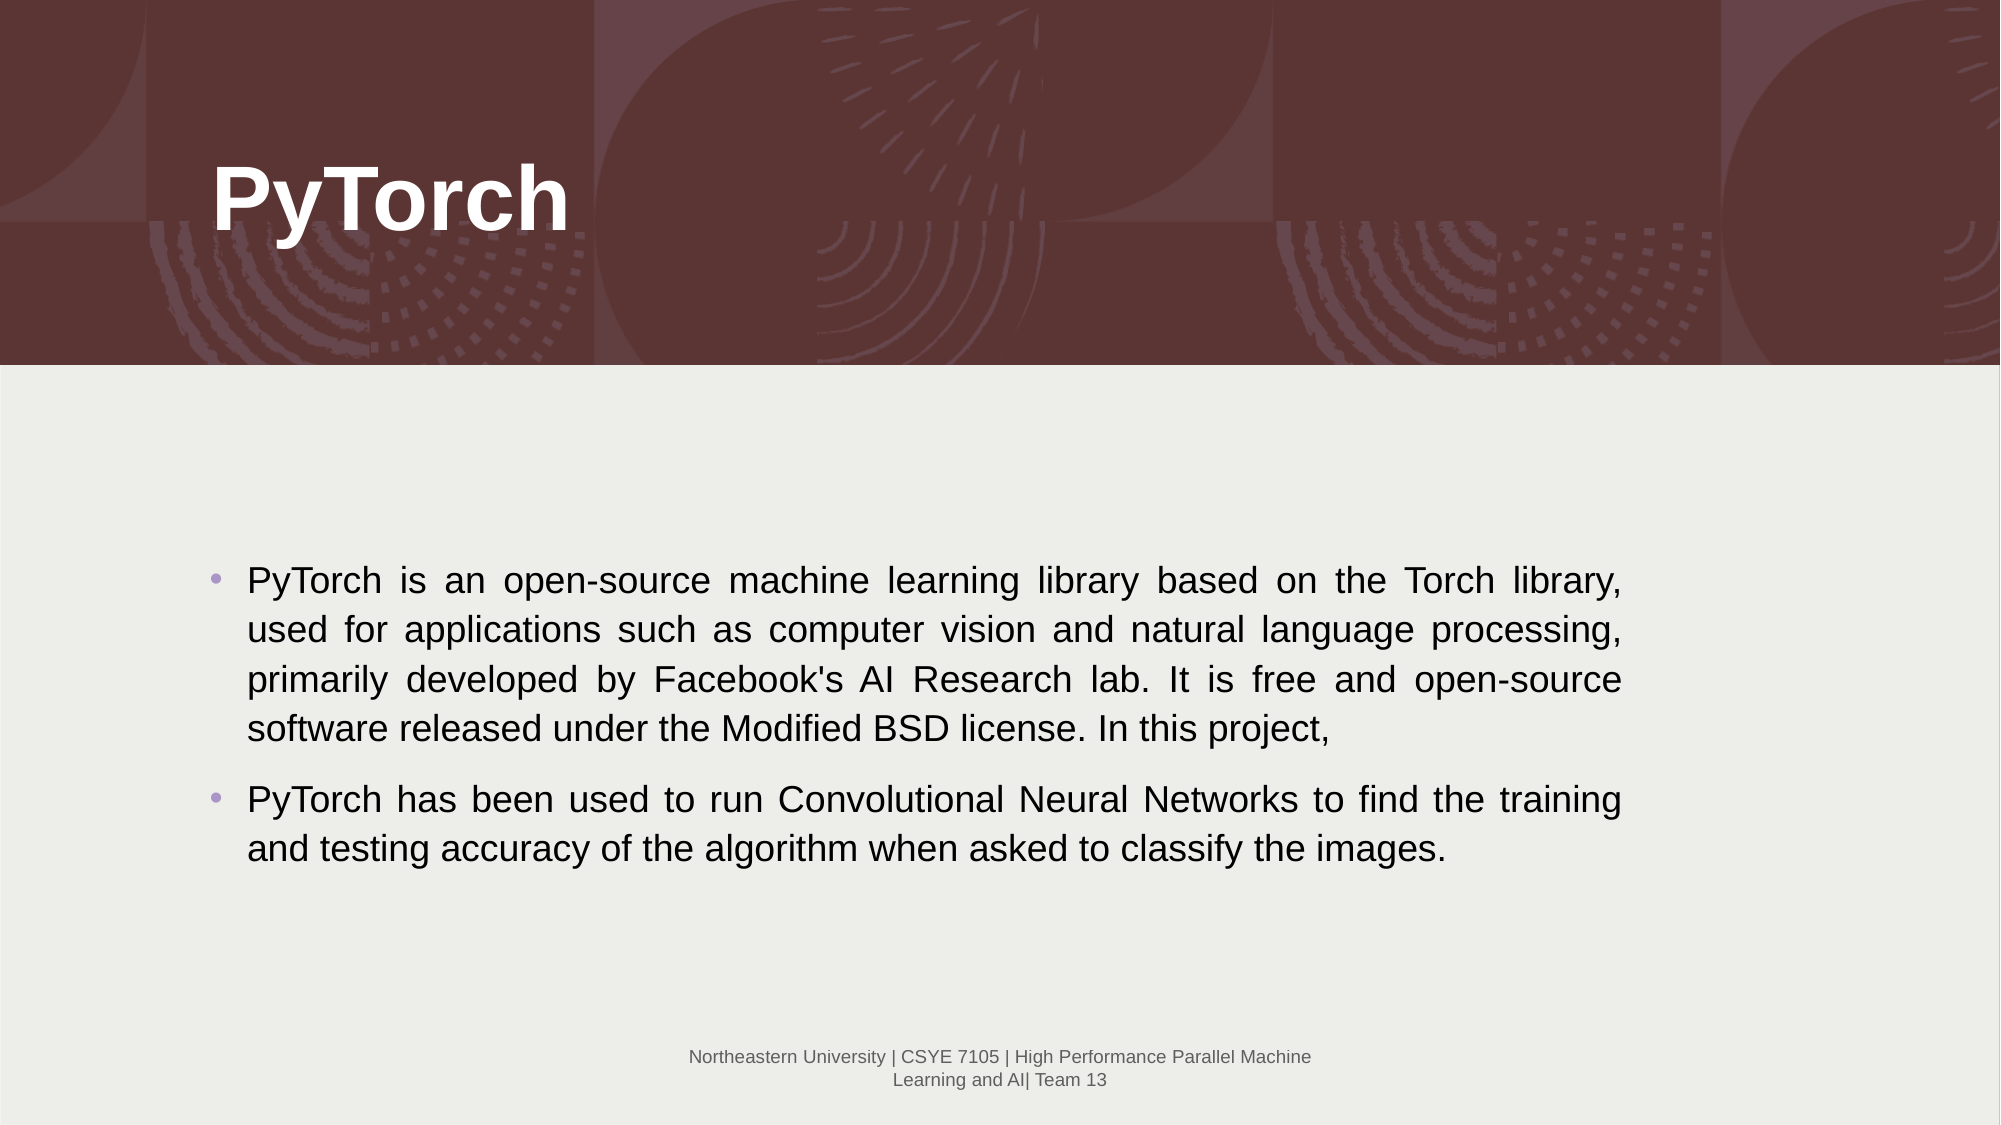

# PyTorch
PyTorch is an open-source machine learning library based on the Torch library, used for applications such as computer vision and natural language processing, primarily developed by Facebook's AI Research lab. It is free and open-source software released under the Modified BSD license. In this project,
PyTorch has been used to run Convolutional Neural Networks to find the training and testing accuracy of the algorithm when asked to classify the images.
Northeastern University | CSYE 7105 | High Performance Parallel Machine Learning and AI| Team 13